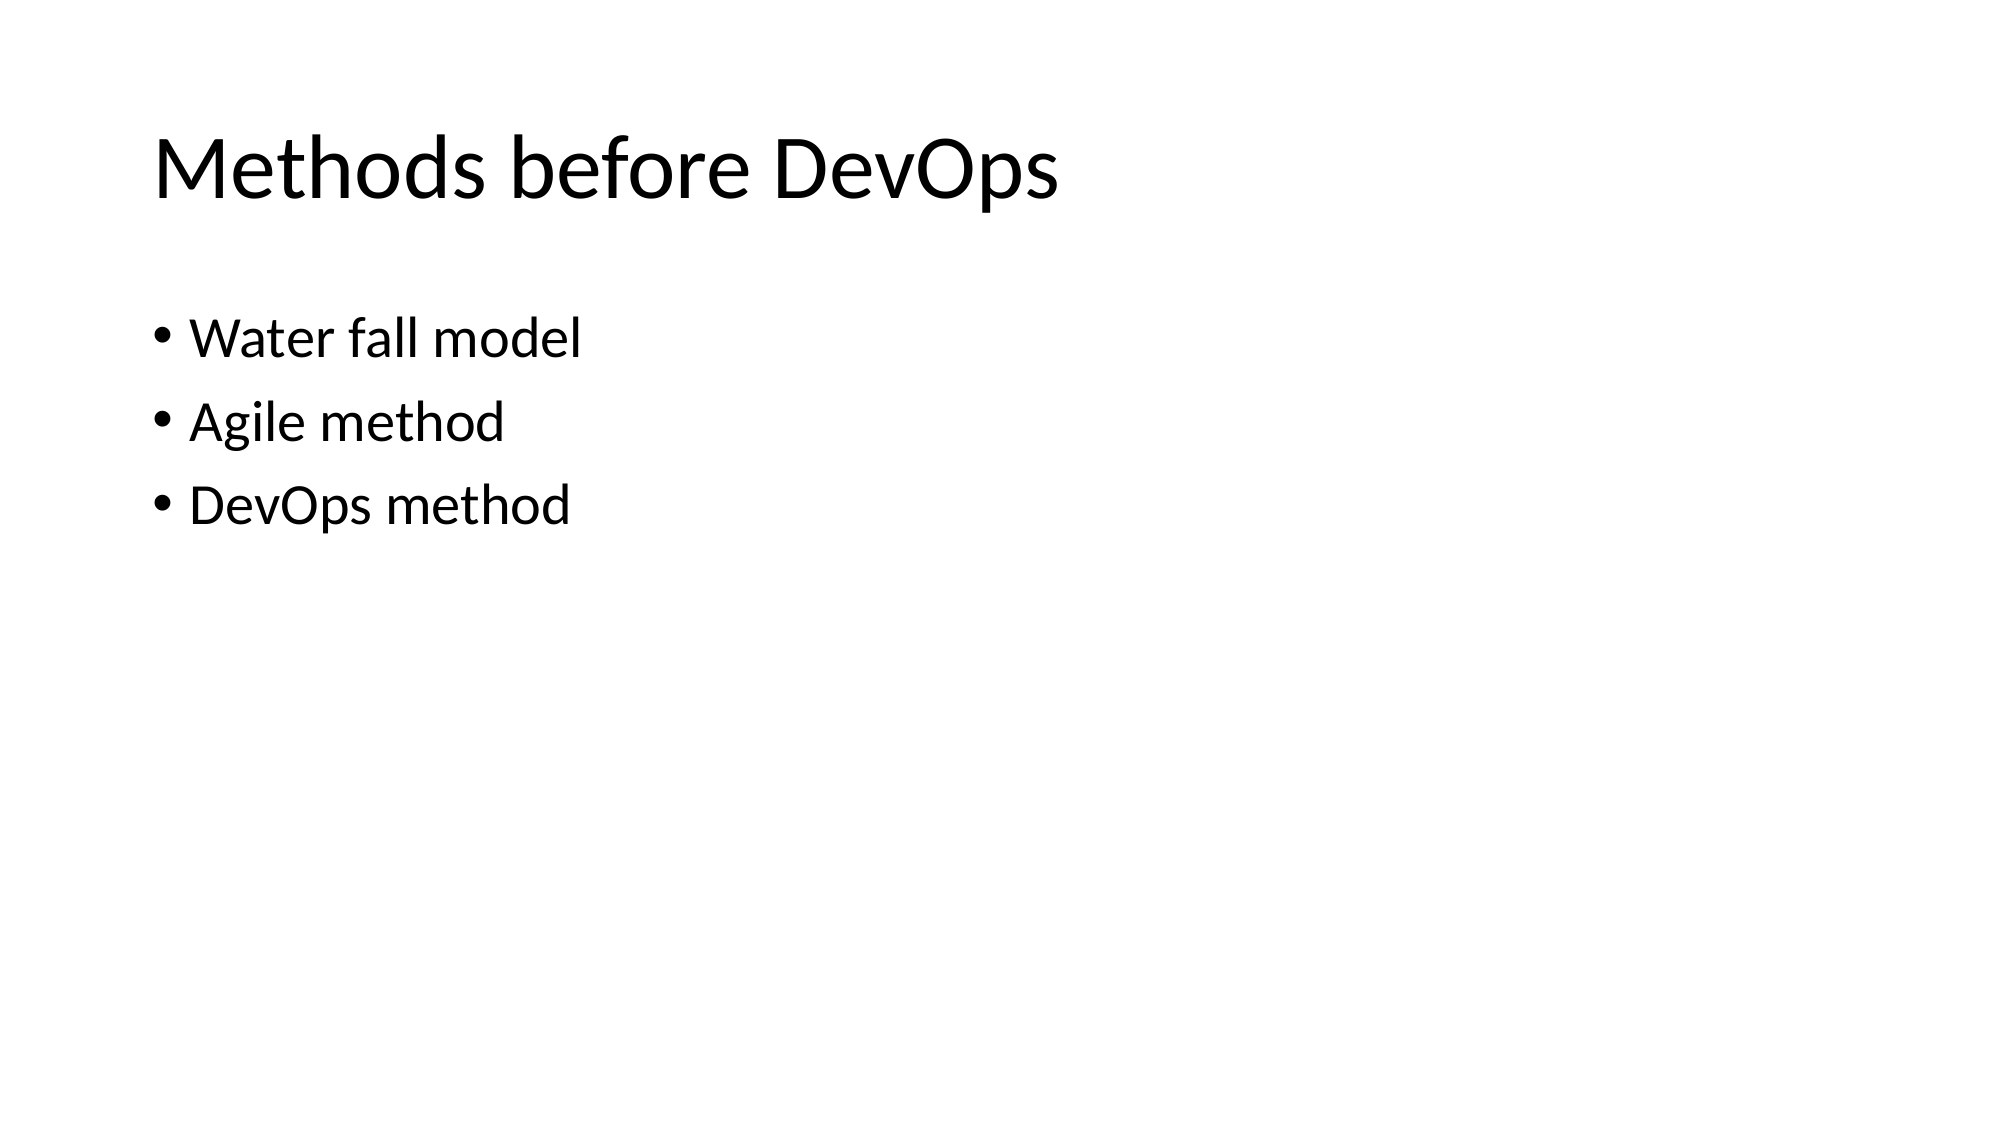

# Methods before DevOps
Water fall model
Agile method
DevOps method